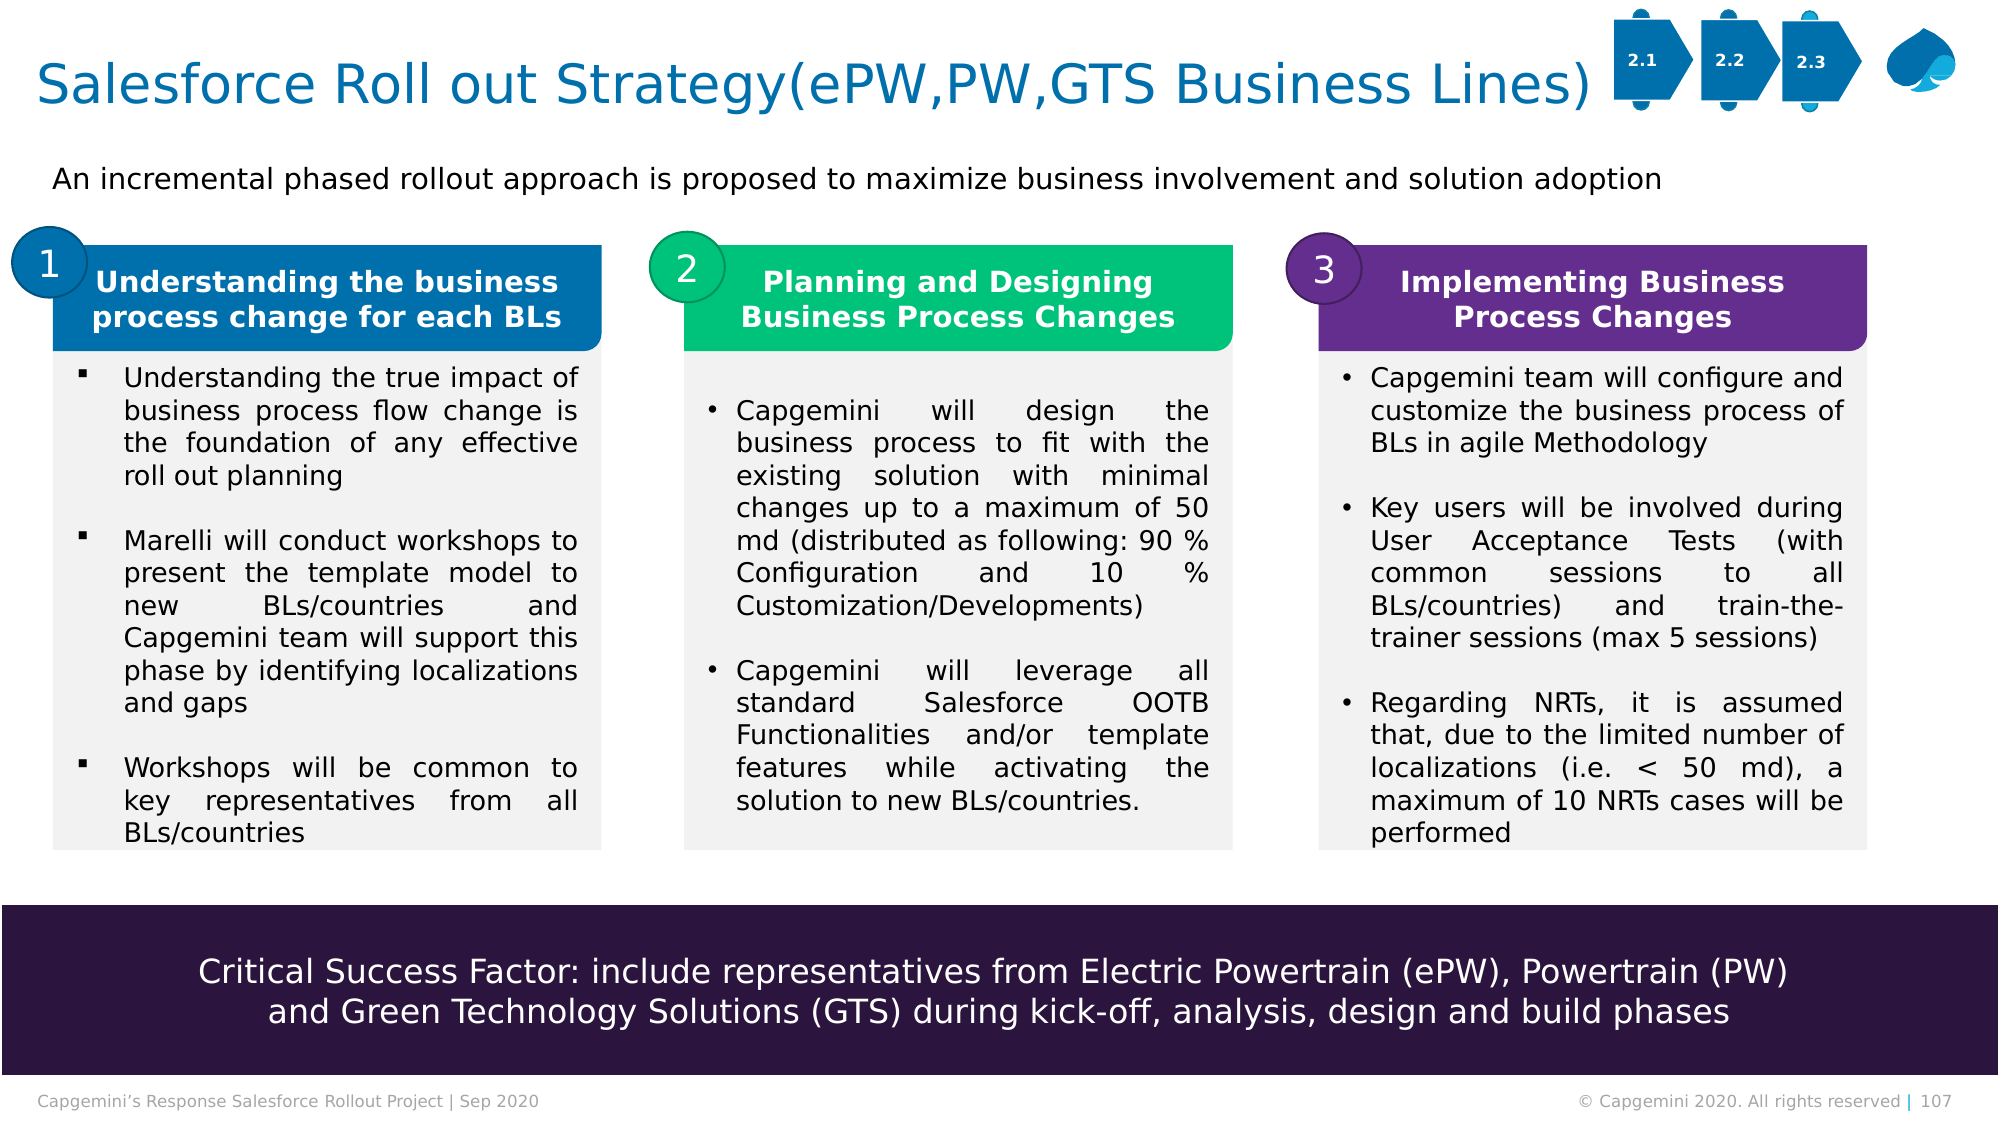

2.1

2.2

2.3

Salesforce Roll out Strategy(ePW,PW,GTS Business Lines)
An incremental phased rollout approach is proposed to maximize business involvement and solution adoption

1
2
3
Understanding the business process change for each BLs
Planning and Designing Business Process Changes
Implementing Business Process Changes

Understanding the true impact of business process flow change is the foundation of any effective roll out planning

Marelli will conduct workshops to present the template model to new BLs/countries and Capgemini team will support this phase by identifying localizations and gaps

Workshops will be common to key representatives from all BLs/countries

Capgemini will design the business process to fit with the existing solution with minimal changes up to a maximum of 50 md (distributed as following: 90 % Configuration and 10 % Customization/Developments)

Capgemini will leverage all standard Salesforce OOTB Functionalities and/or template features while activating the solution to new BLs/countries.

Capgemini team will configure and customize the business process of BLs in agile Methodology

Key users will be involved during User Acceptance Tests (with common sessions to all BLs/countries) and train-the-trainer sessions (max 5 sessions)

Regarding NRTs, it is assumed that, due to the limited number of localizations (i.e. < 50 md), a maximum of 10 NRTs cases will be performed

Critical Success Factor: include representatives from Electric Powertrain (ePW), Powertrain (PW)
and Green Technology Solutions (GTS) during kick-off, analysis, design and build phases
Capgemini’s Response Salesforce Rollout Project | Sep 2020
© Capgemini 2020. All rights reserved | 107